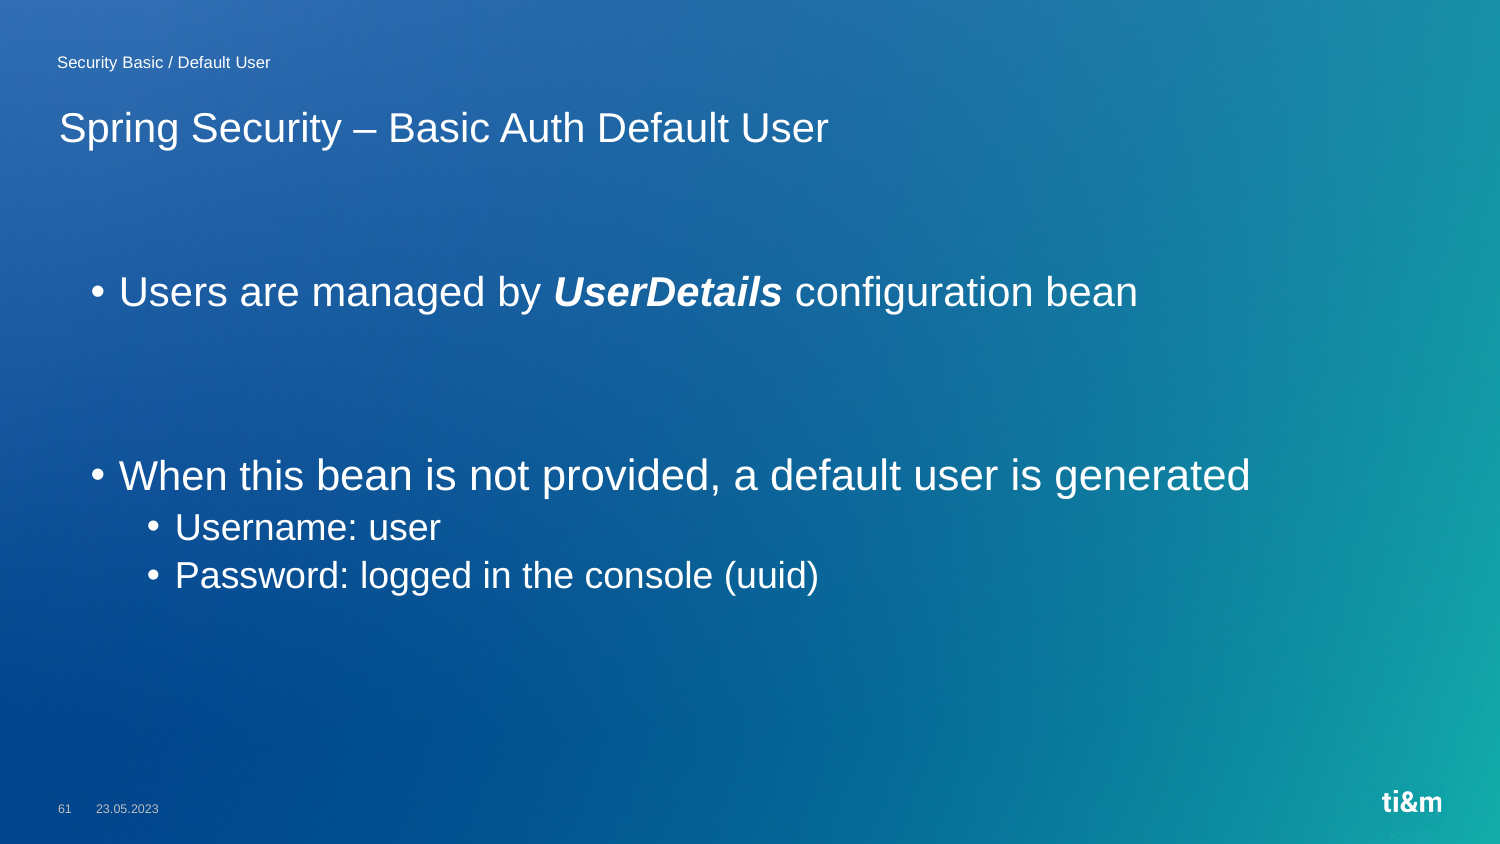

Security Basic / Default User
# Spring Security – Basic Auth Default User

Users are managed by UserDetails configuration bean

When this bean is not provided, a default user is generated
Username: user
Password: logged in the console (uuid)

61
23.05.2023